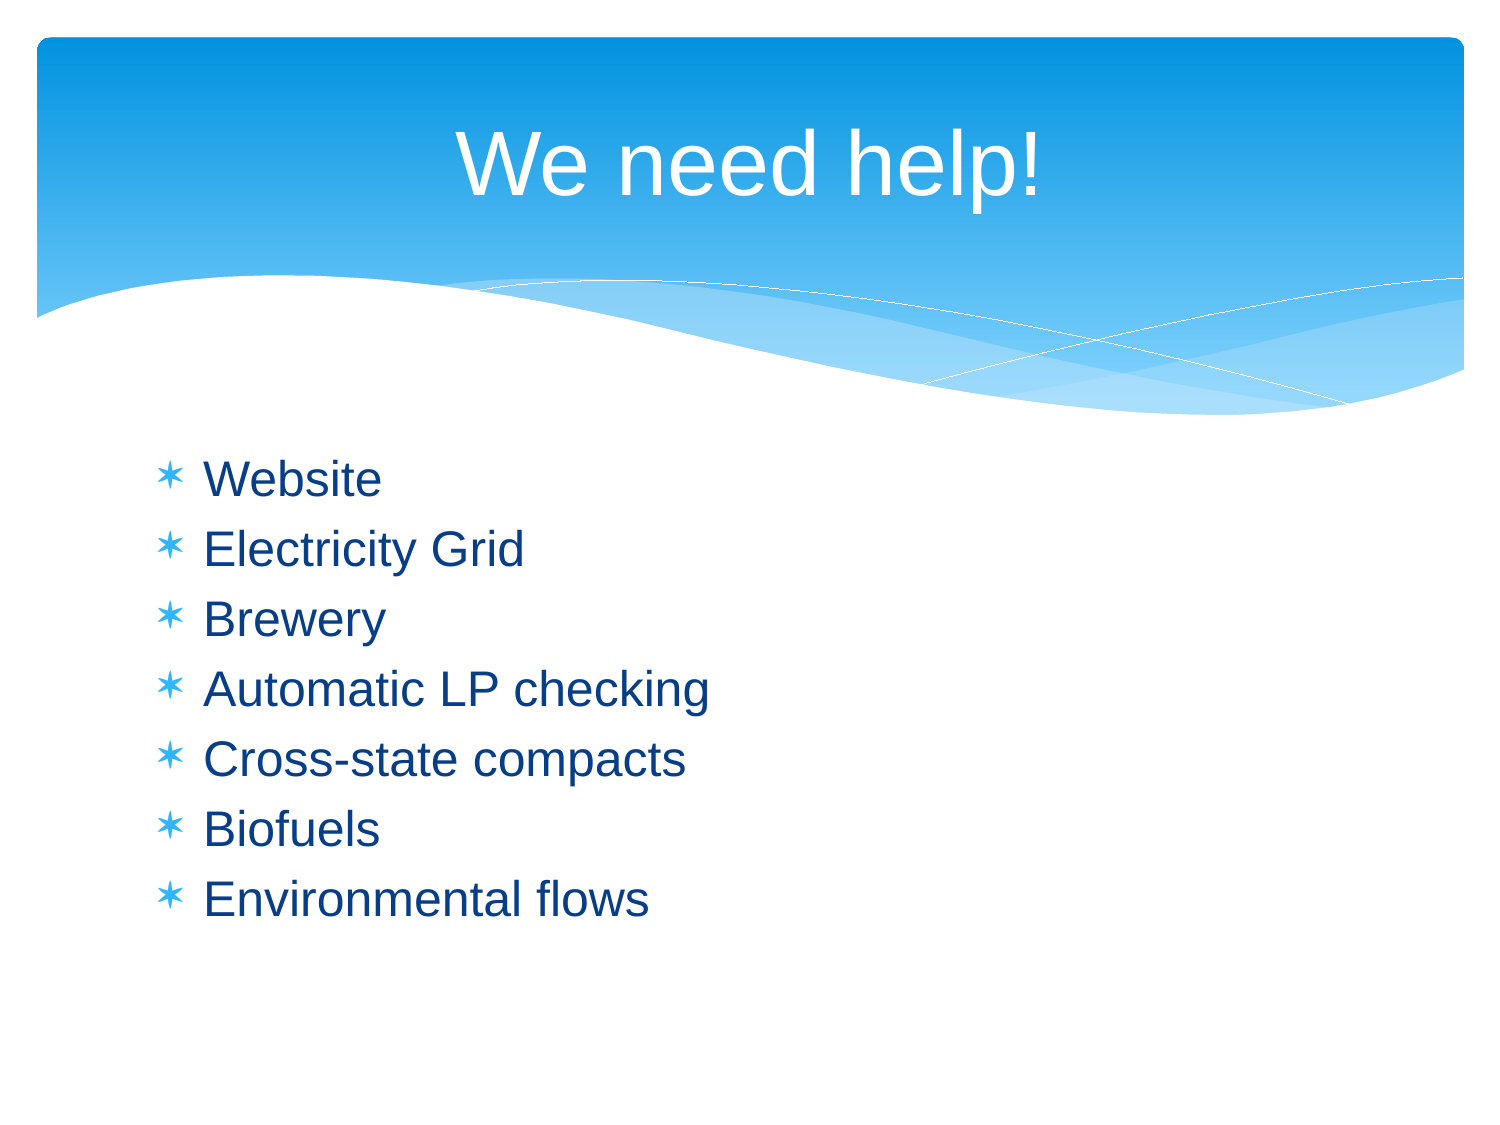

# We need help!
Website
Electricity Grid
Brewery
Automatic LP checking
Cross-state compacts
Biofuels
Environmental flows